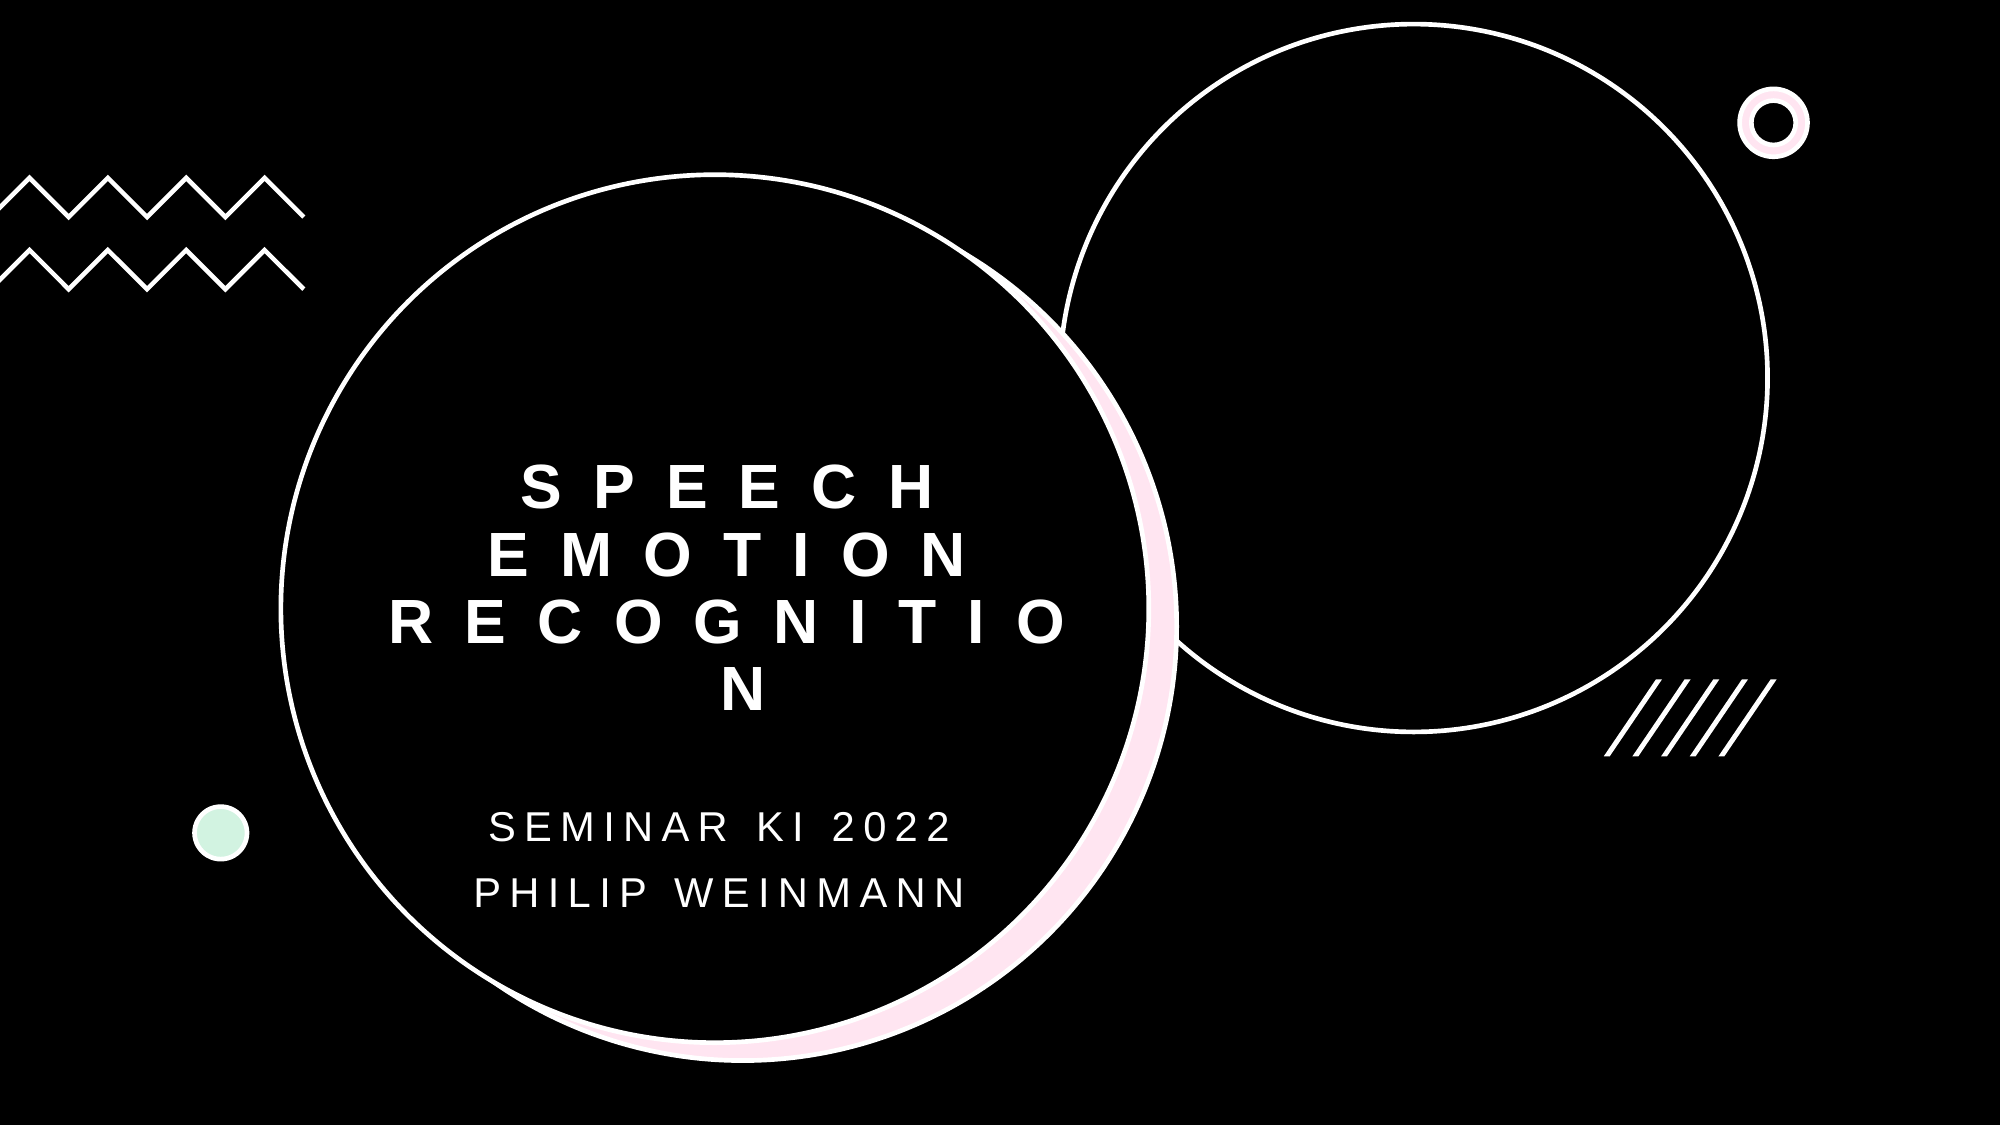

# Speech Emotion Recognition

Seminar KI 2022
Philip Weinmann